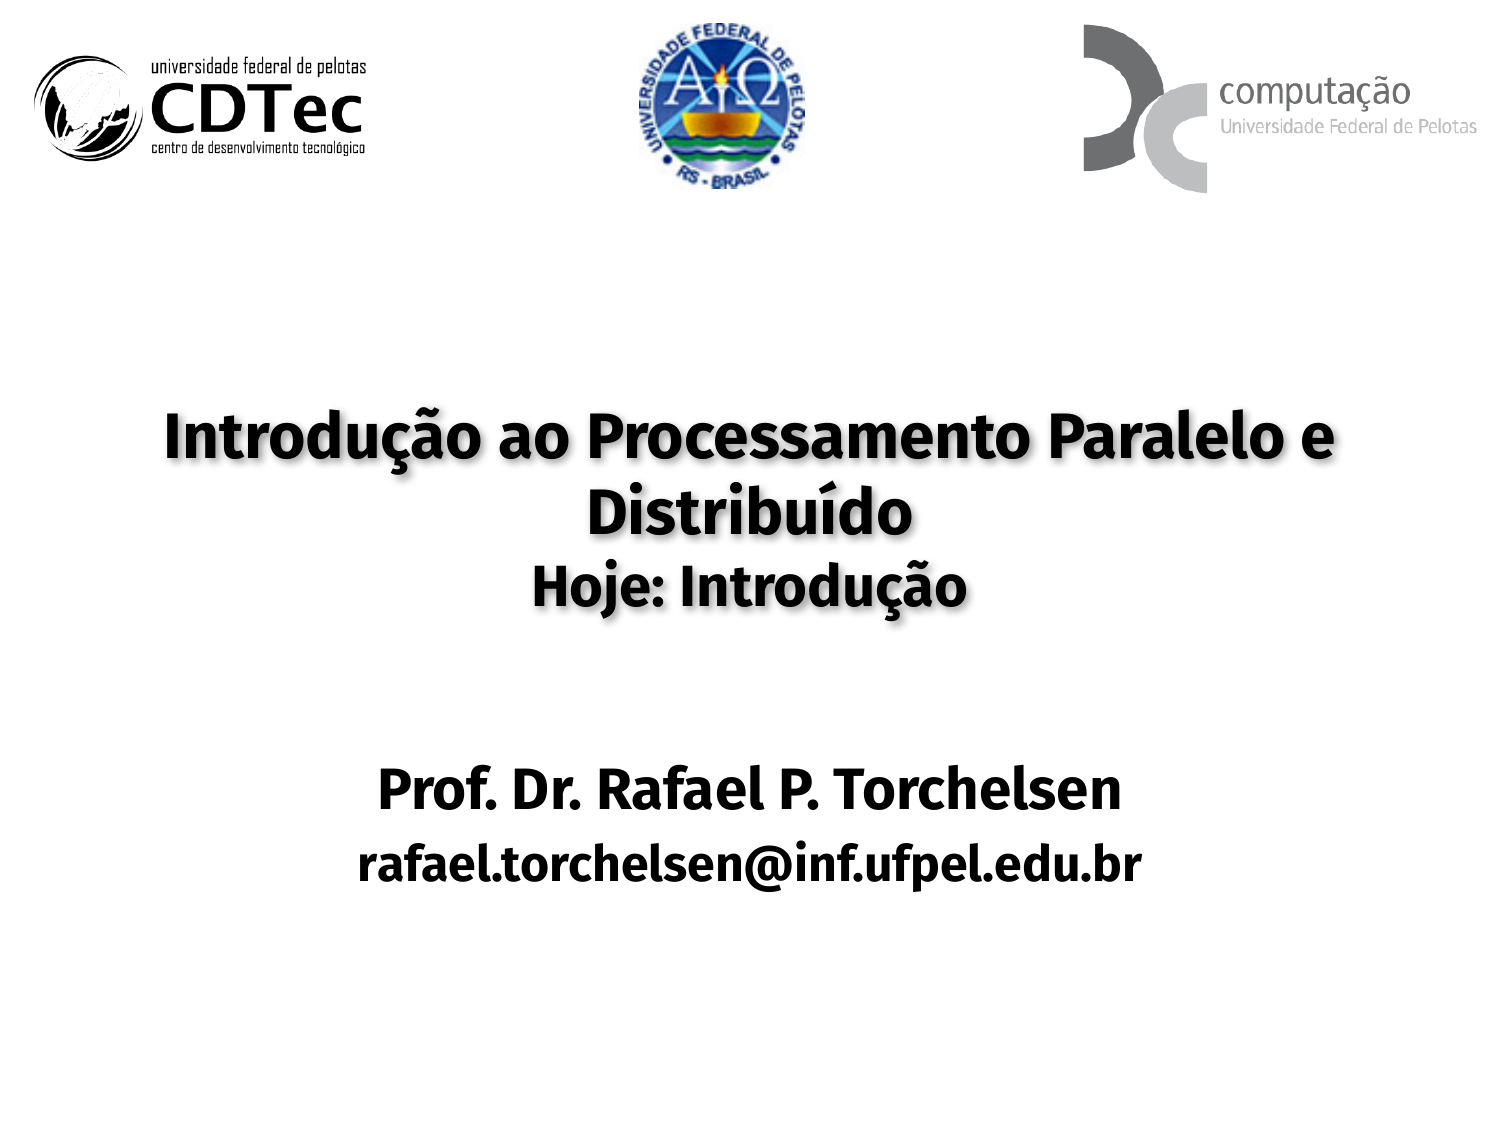

# Introdução ao Processamento Paralelo e Distribuído Hoje: Introdução
Prof. Dr. Rafael P. Torchelsen
rafael.torchelsen@inf.ufpel.edu.br